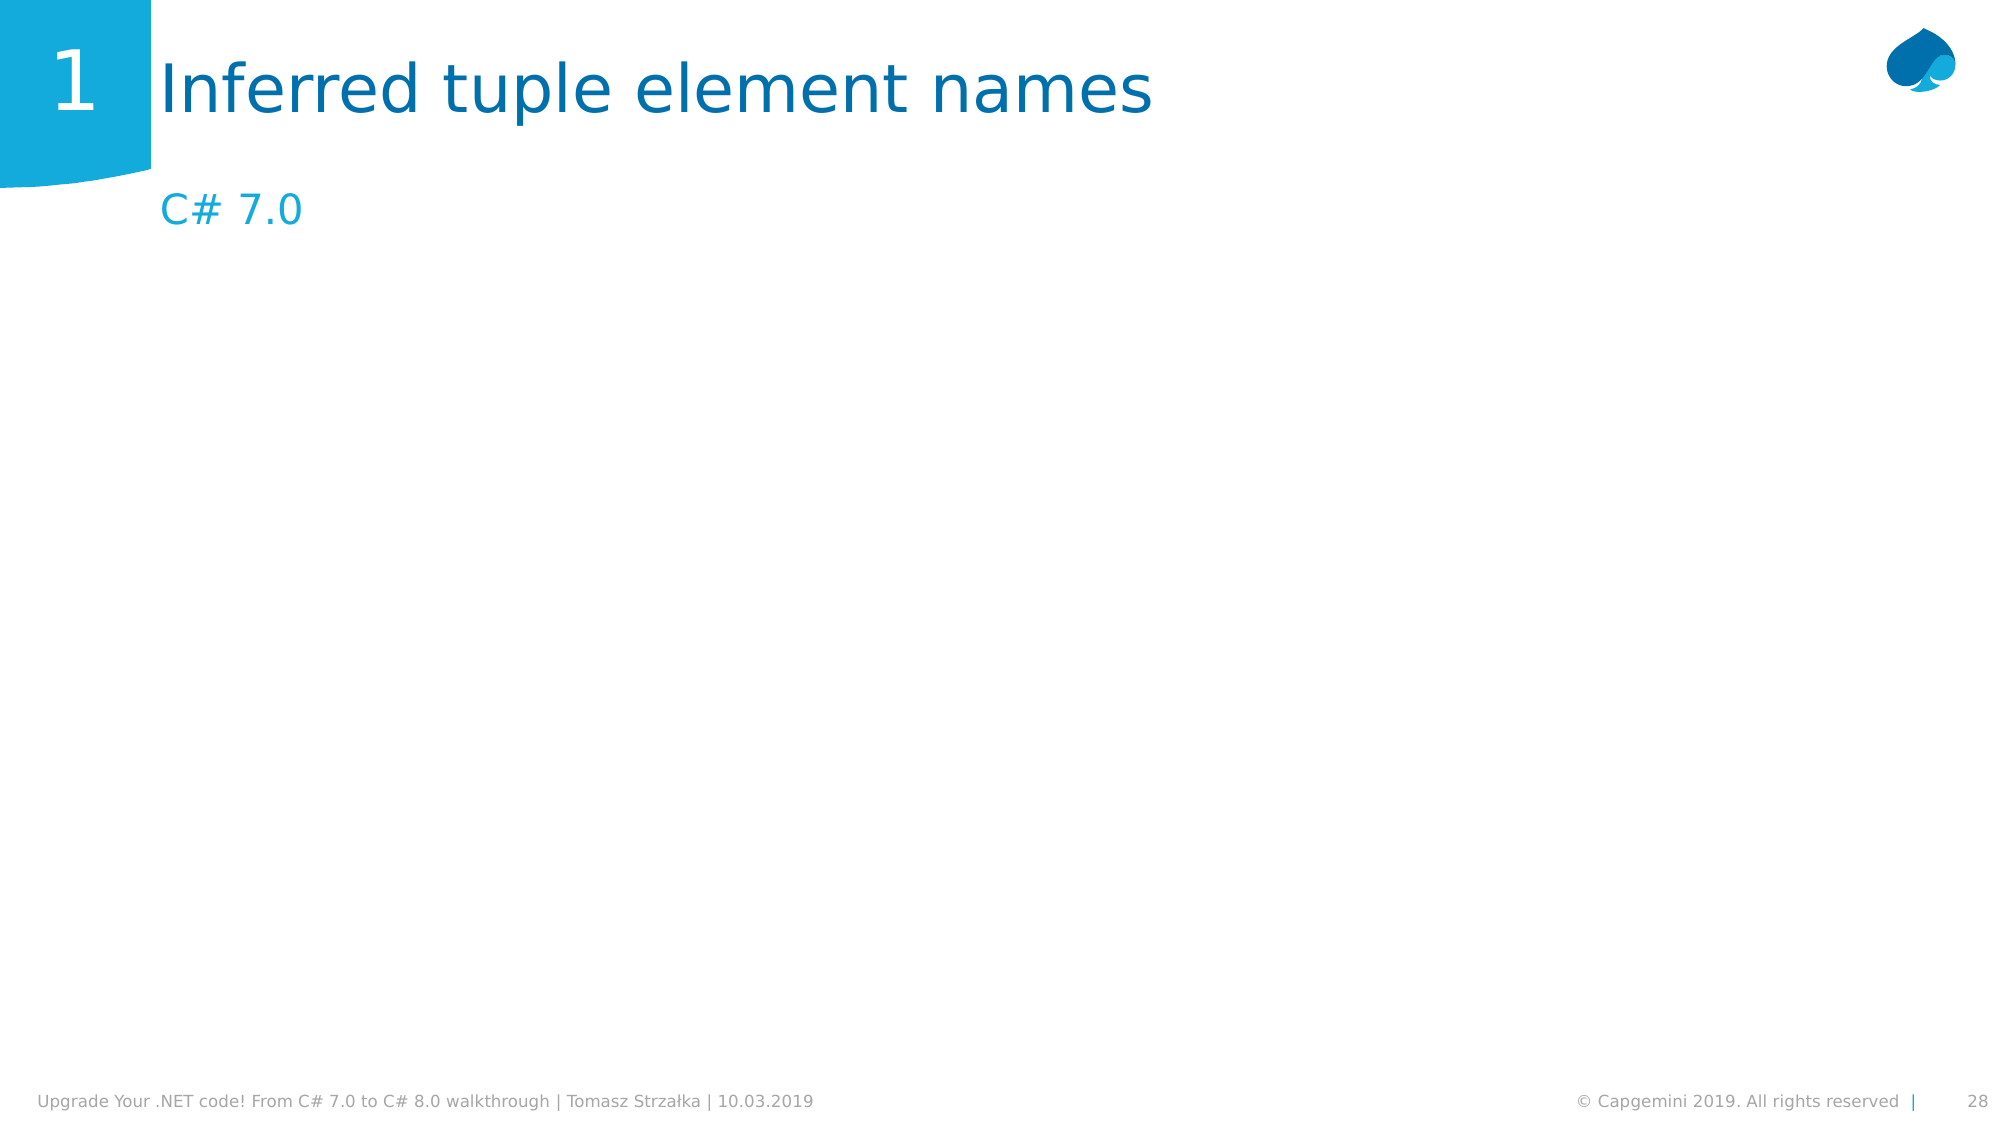

# Inferred tuple element names
1
C# 7.0